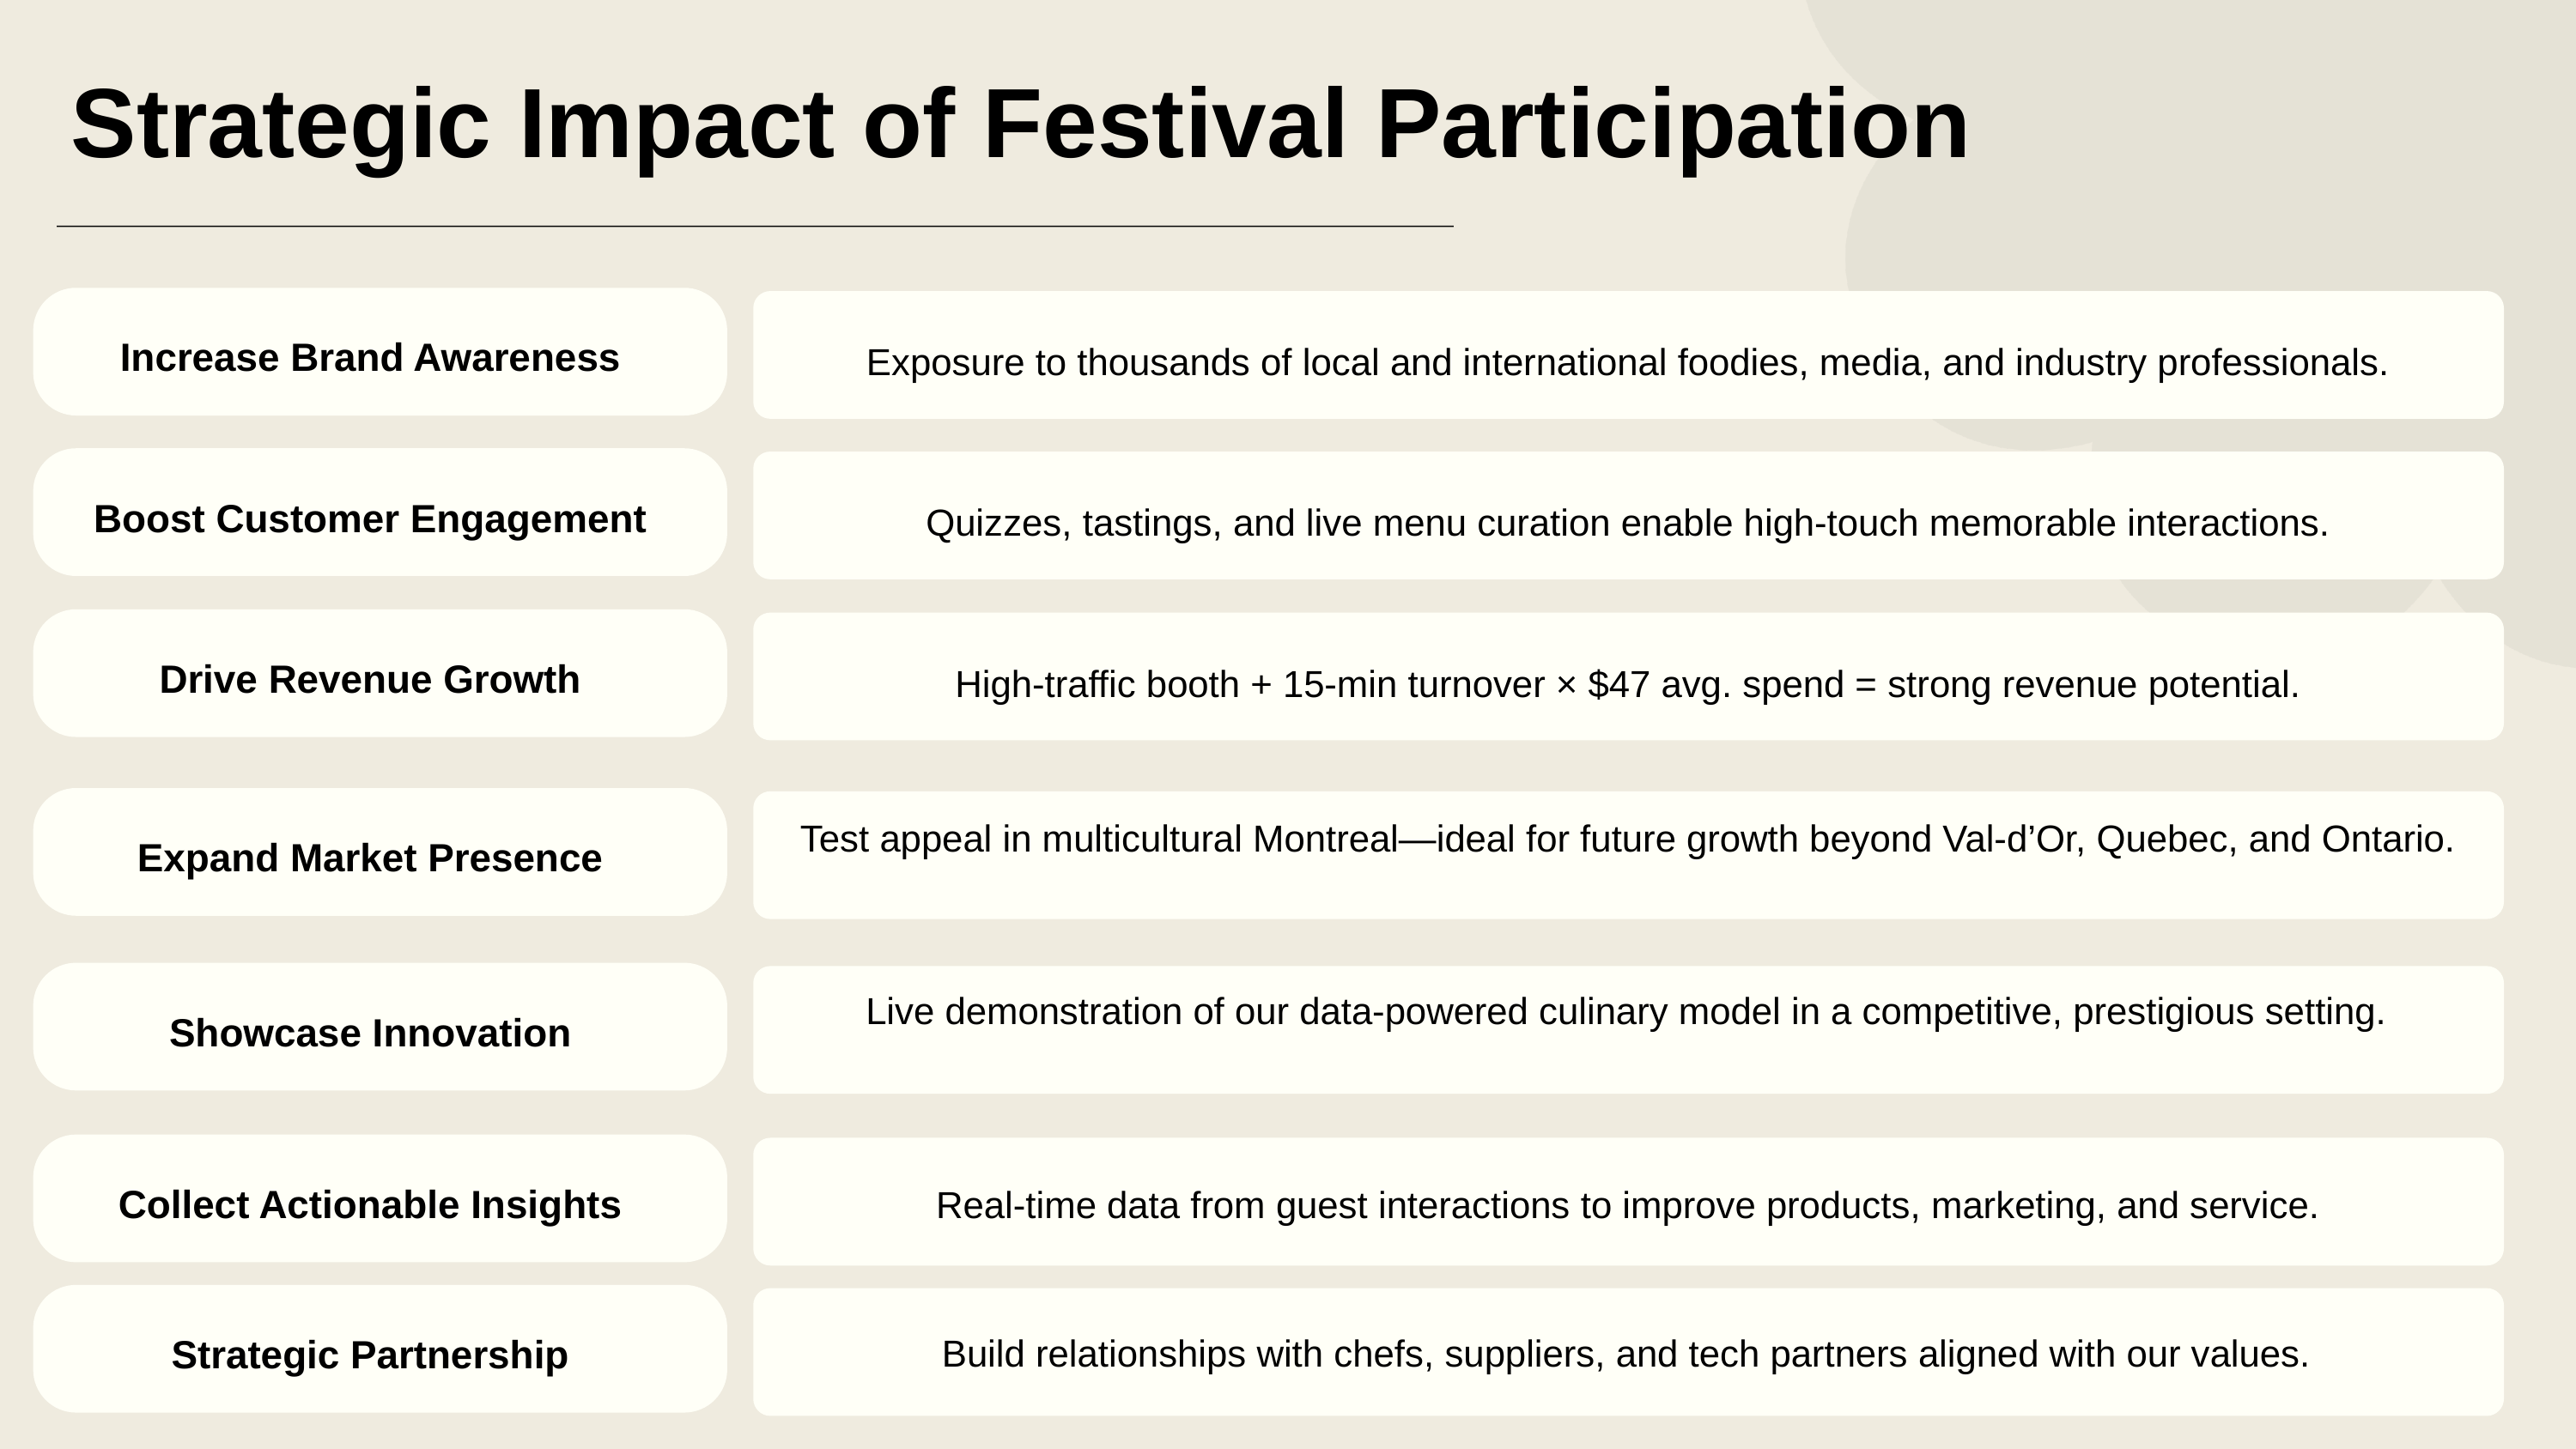

Strategic Impact of Festival Participation

Increase Brand Awareness
Exposure to thousands of local and international foodies, media, and industry professionals.

Boost Customer Engagement
Quizzes, tastings, and live menu curation enable high-touch memorable interactions.

Drive Revenue Growth
High-traffic booth + 15-min turnover × $47 avg. spend = strong revenue potential.

Test appeal in multicultural Montreal—ideal for future growth beyond Val-d’Or, Quebec, and Ontario.

Expand Market Presence

Live demonstration of our data-powered culinary model in a competitive, prestigious setting.

Showcase Innovation

Collect Actionable Insights
Real-time data from guest interactions to improve products, marketing, and service.

Strategic Partnership
Build relationships with chefs, suppliers, and tech partners aligned with our values.